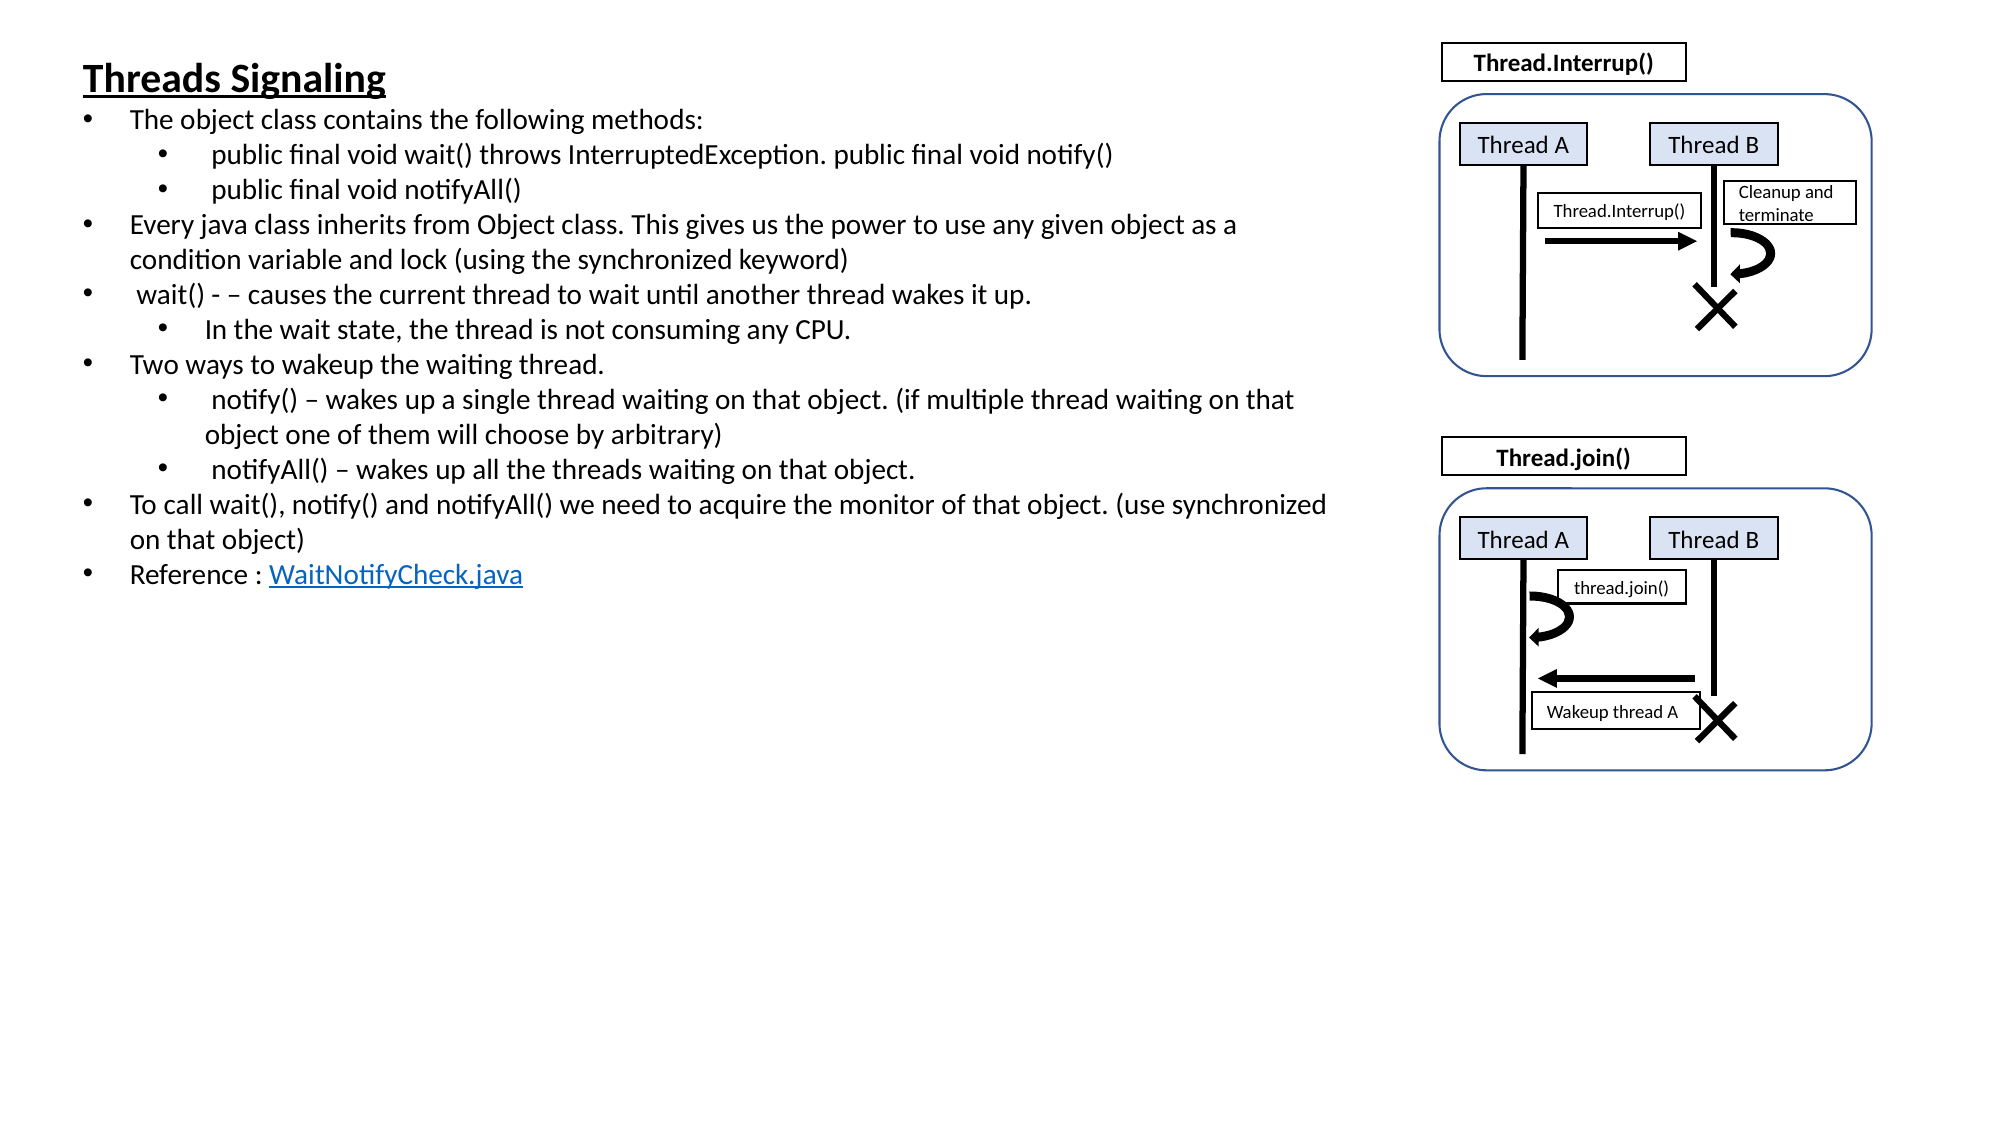

Threads Signaling
The object class contains the following methods:
 public final void wait() throws InterruptedException. public final void notify()
 public final void notifyAll()
Every java class inherits from Object class. This gives us the power to use any given object as a condition variable and lock (using the synchronized keyword)
 wait() - – causes the current thread to wait until another thread wakes it up.
In the wait state, the thread is not consuming any CPU.
Two ways to wakeup the waiting thread.
 notify() – wakes up a single thread waiting on that object. (if multiple thread waiting on that object one of them will choose by arbitrary)
 notifyAll() – wakes up all the threads waiting on that object.
To call wait(), notify() and notifyAll() we need to acquire the monitor of that object. (use synchronized on that object)
Reference : WaitNotifyCheck.java

Thread.Interrup()

Thread A
Thread B
Cleanup and terminate
Thread.Interrup()

Thread.join()

Thread A
Thread B
thread.join()

Wakeup thread A